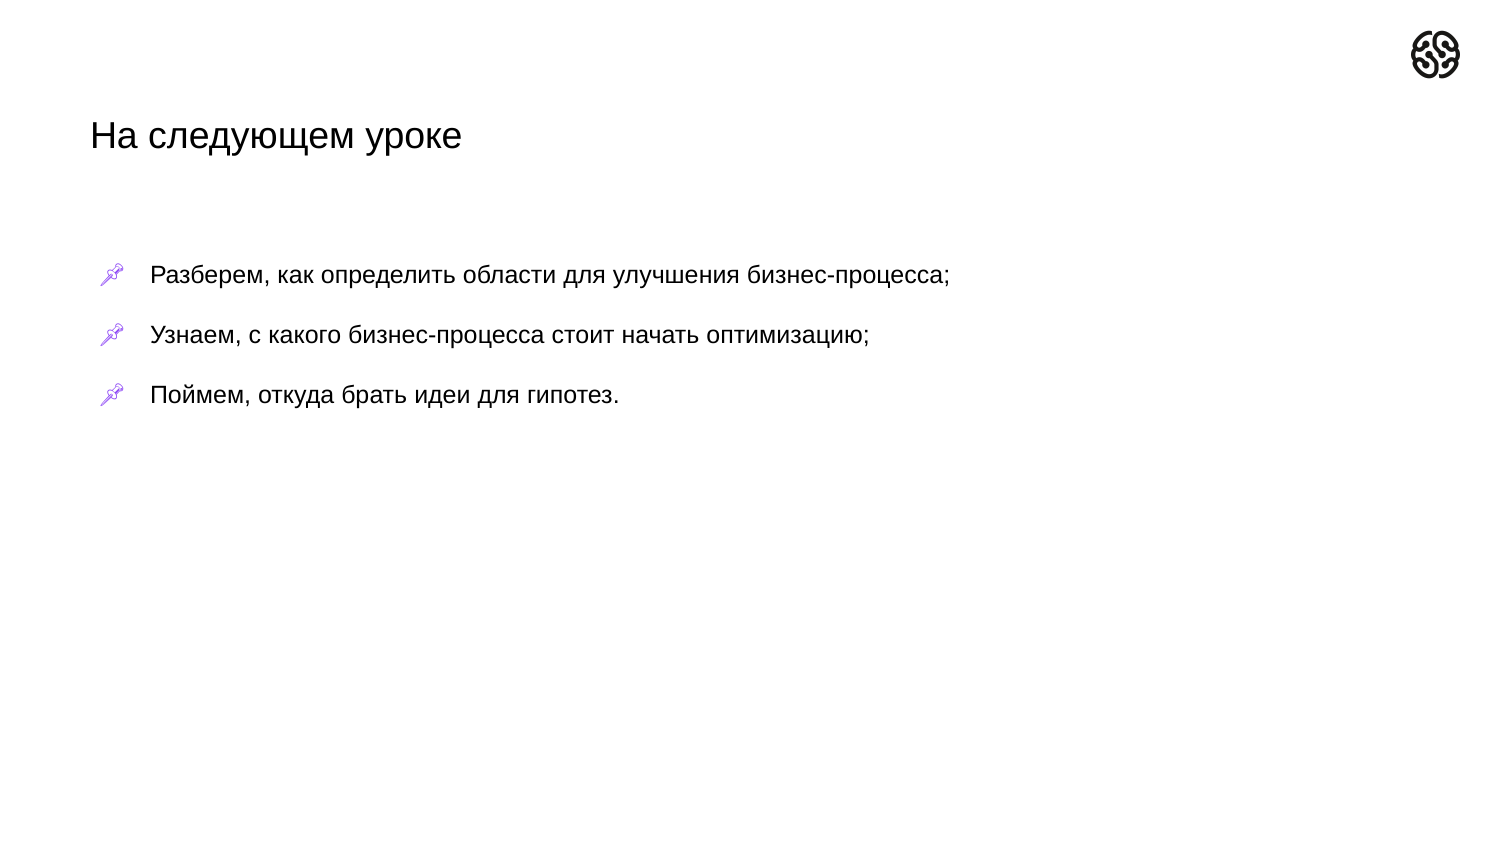

# На следующем уроке
Разберем, как определить области для улучшения бизнес-процесса;
Узнаем, с какого бизнес-процесса стоит начать оптимизацию;
Поймем, откуда брать идеи для гипотез.